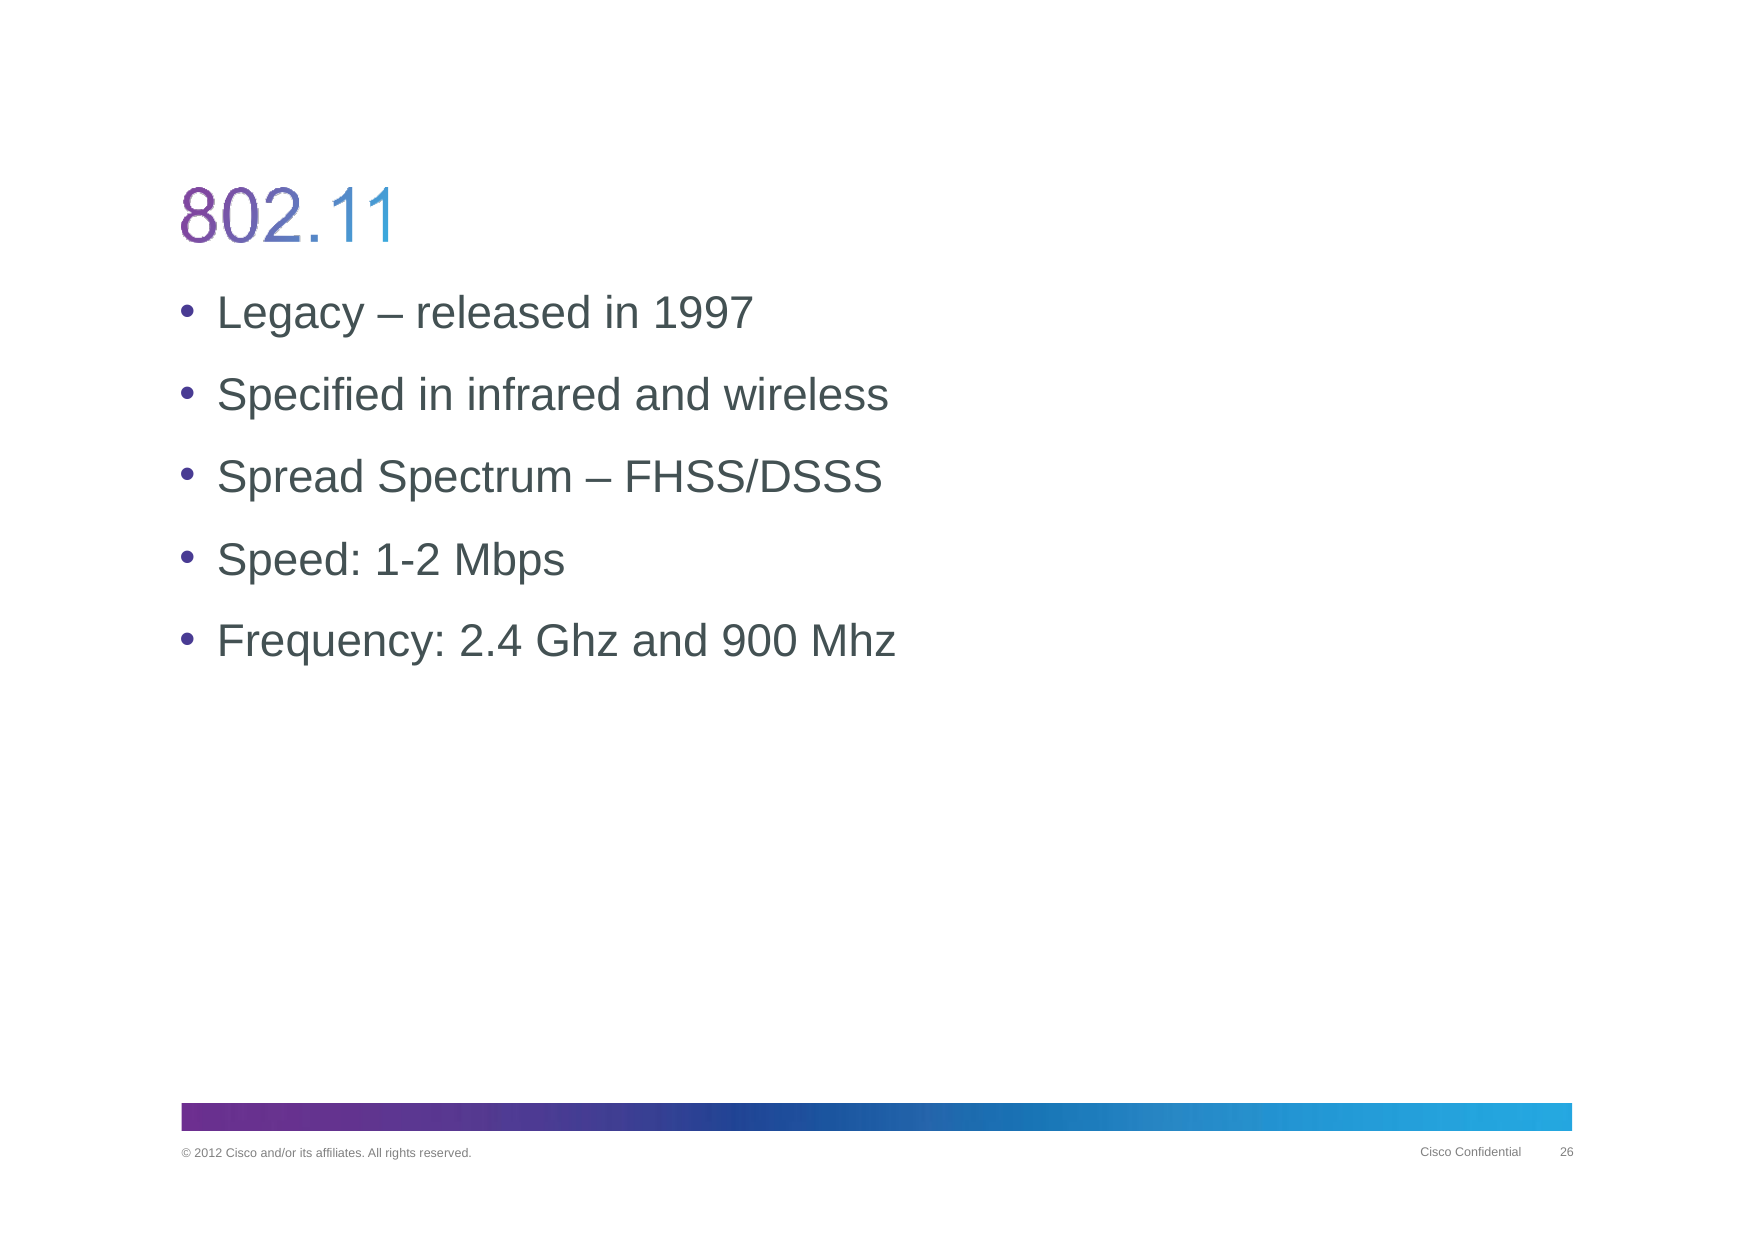

Legacy – released in 1997
Specified in infrared and wireless
Spread Spectrum – FHSS/DSSS
Speed: 1-2 Mbps
Frequency: 2.4 Ghz and 900 Mhz
26
Cisco Confidential
© 2012 Cisco and/or its affiliates. All rights reserved.